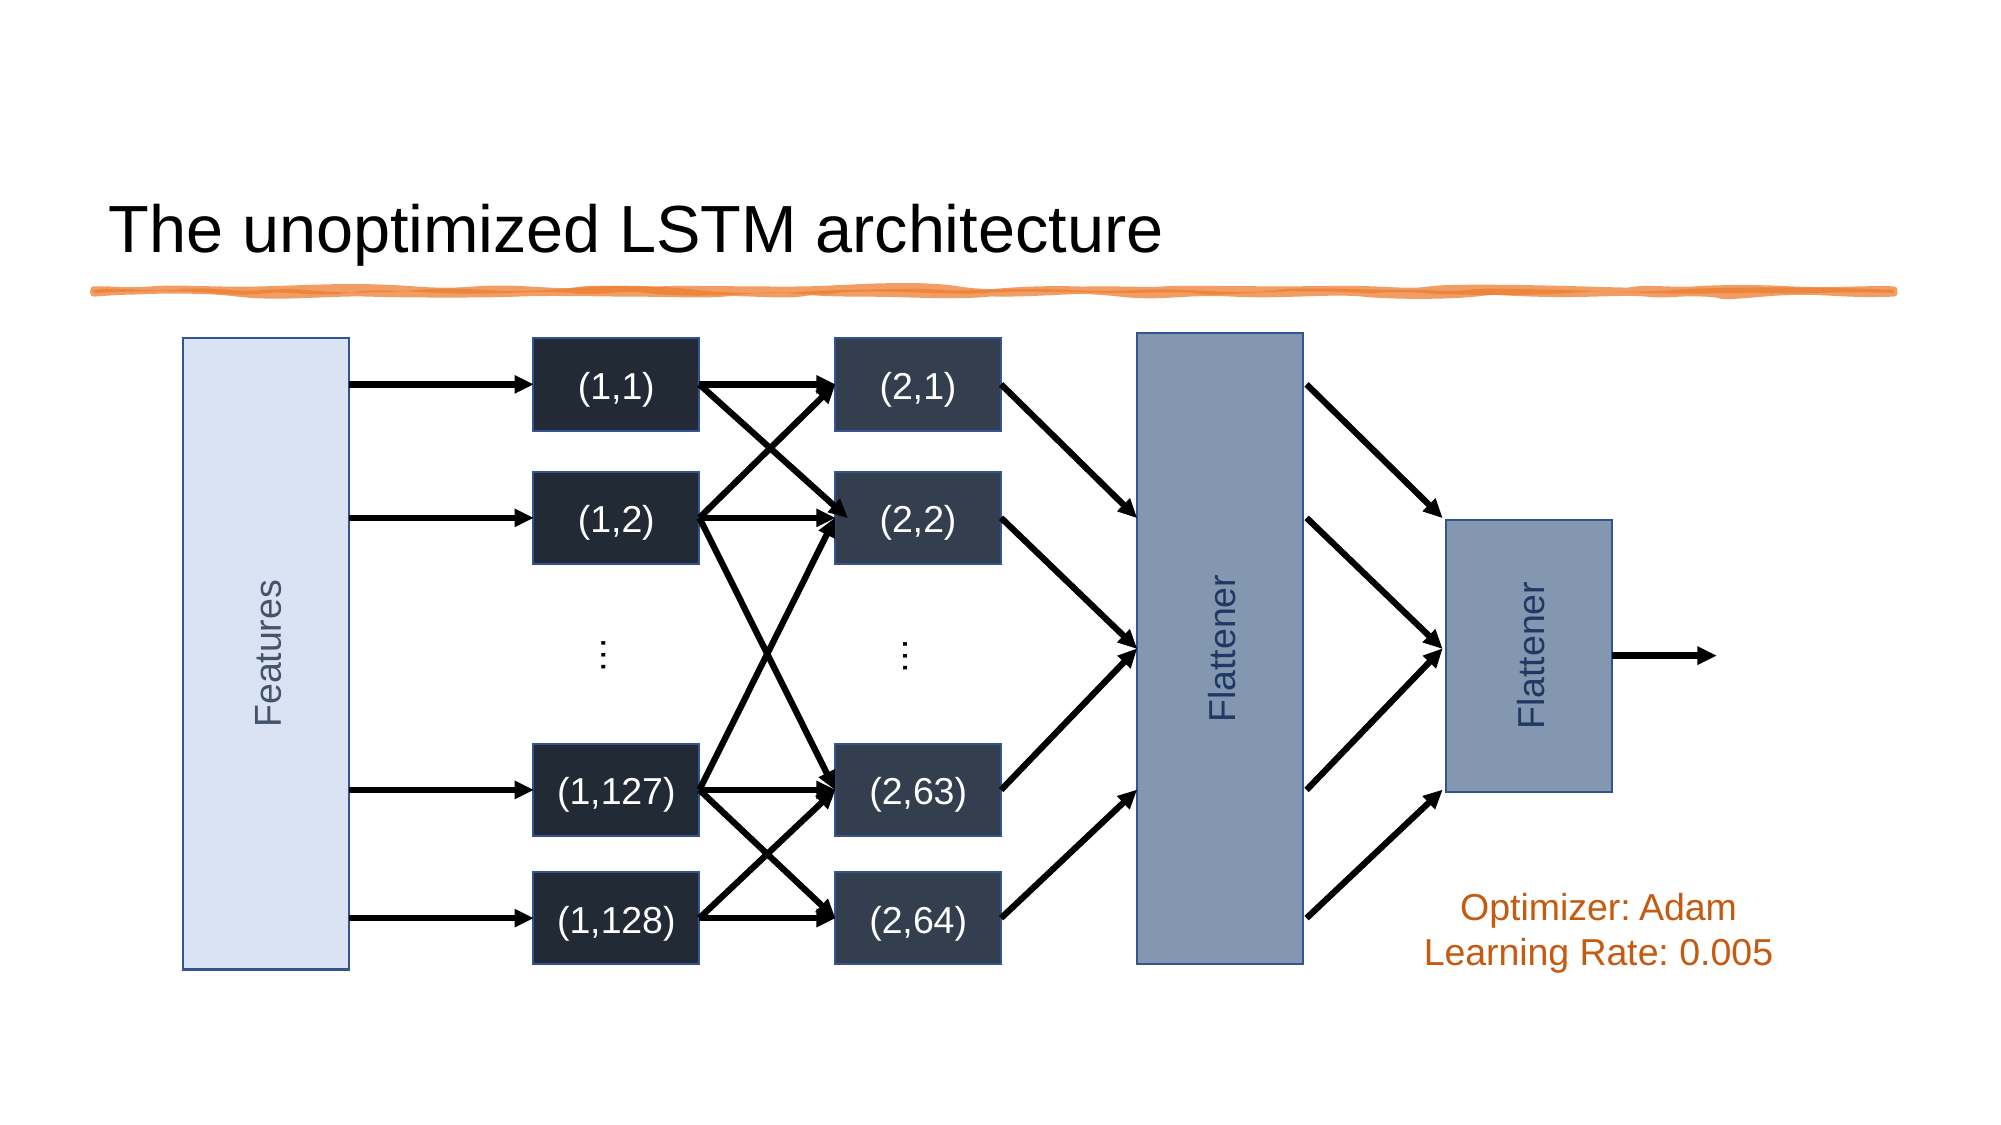

# The unoptimized LSTM architecture

Flattener
Features
(1,1)
(2,1)
(1,2)
(2,2)
Flattener
…
…
(1,127)
(2,63)
(1,128)
(2,64)
Optimizer: Adam
Learning Rate: 0.005